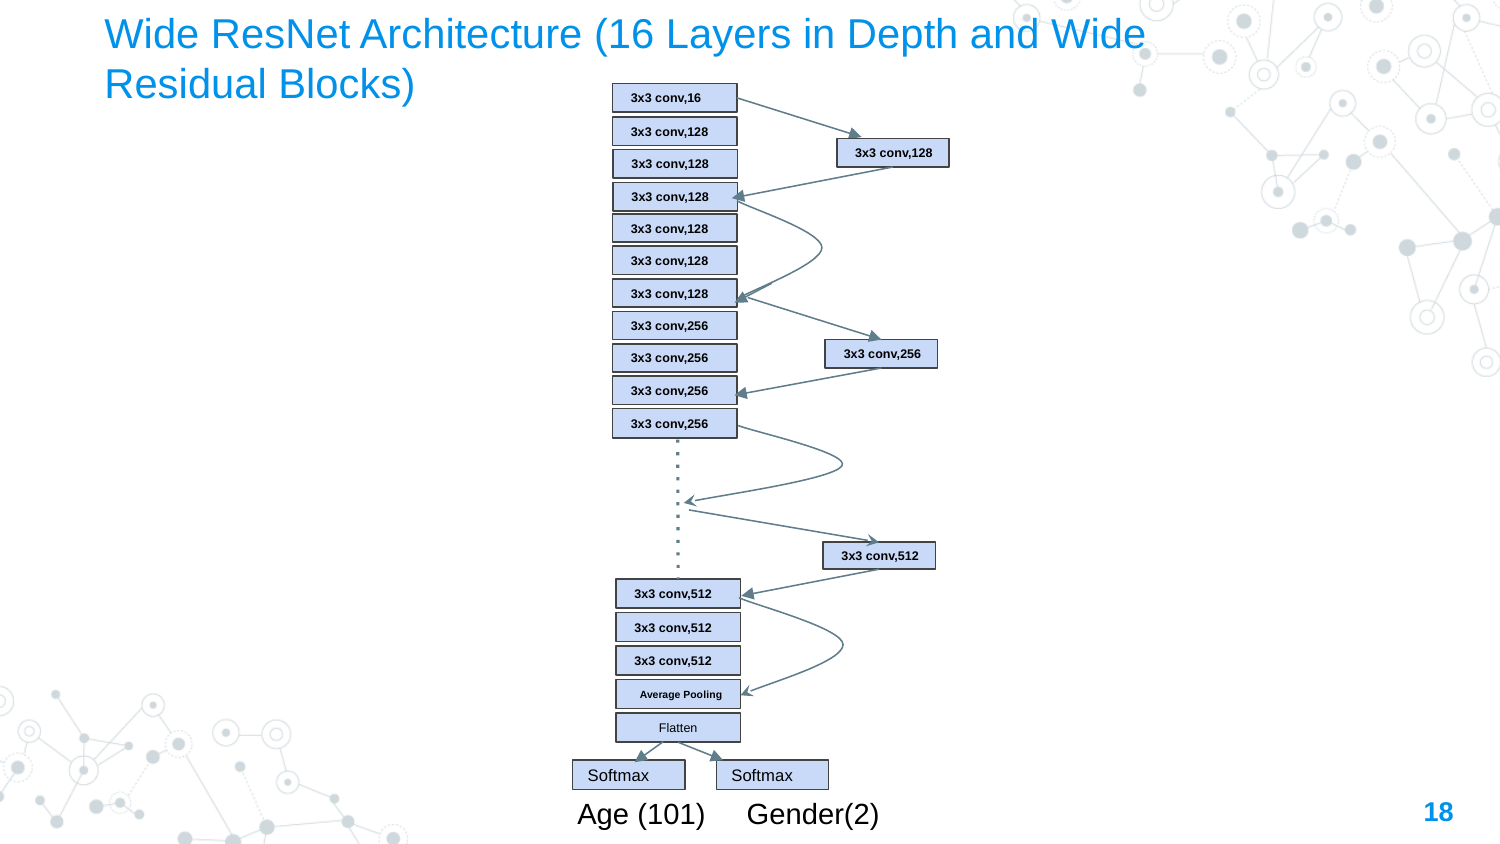

# Wide ResNet Architecture (16 Layers in Depth and Wide Residual Blocks)
 3x3 conv,16
 3x3 conv,128
 3x3 conv,128
 3x3 conv,128
 3x3 conv,128

 3x3 conv,128
 3x3 conv,128
 3x3 conv,128
 3x3 conv,256
 3x3 conv,256
 3x3 conv,256
 3x3 conv,256
 3x3 conv,256

 3x3 conv,512
 3x3 conv,512

 3x3 conv,512
 3x3 conv,512
   Average Pooling
Flatten
Softmax
Softmax
18
  Age (101)     Gender(2)